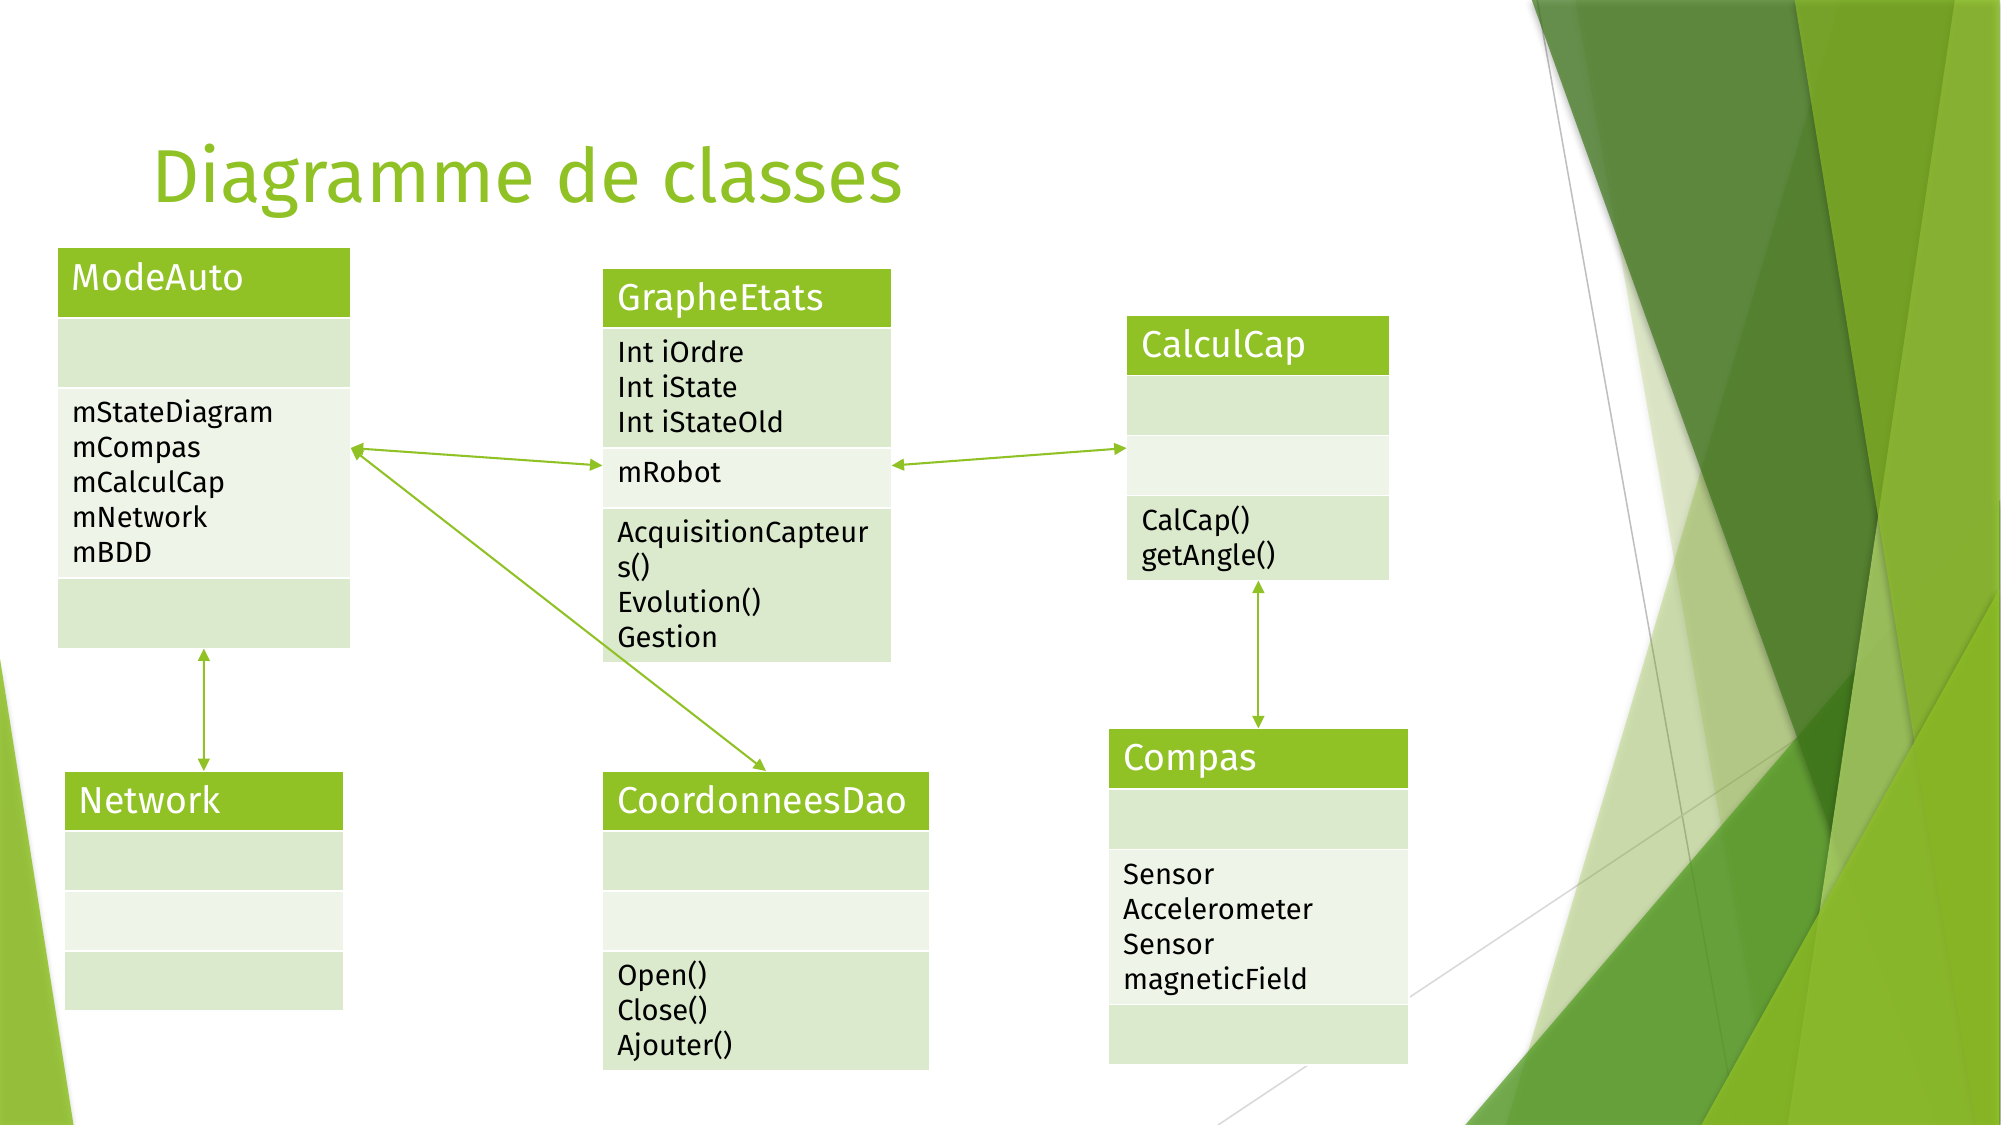

Diagramme de classes
| ModeAuto |
| --- |
|  |
| mStateDiagram mCompas mCalculCap mNetwork mBDD |
|  |
| GrapheEtats |
| --- |
| Int iOrdre Int iState Int iStateOld |
| mRobot |
| AcquisitionCapteurs() Evolution() Gestion |
| CalculCap |
| --- |
|  |
|  |
| CalCap() getAngle() |
| Compas |
| --- |
|  |
| Sensor Accelerometer Sensor magneticField |
|  |
| Network |
| --- |
|  |
|  |
|  |
| CoordonneesDao |
| --- |
|  |
|  |
| Open() Close() Ajouter() |